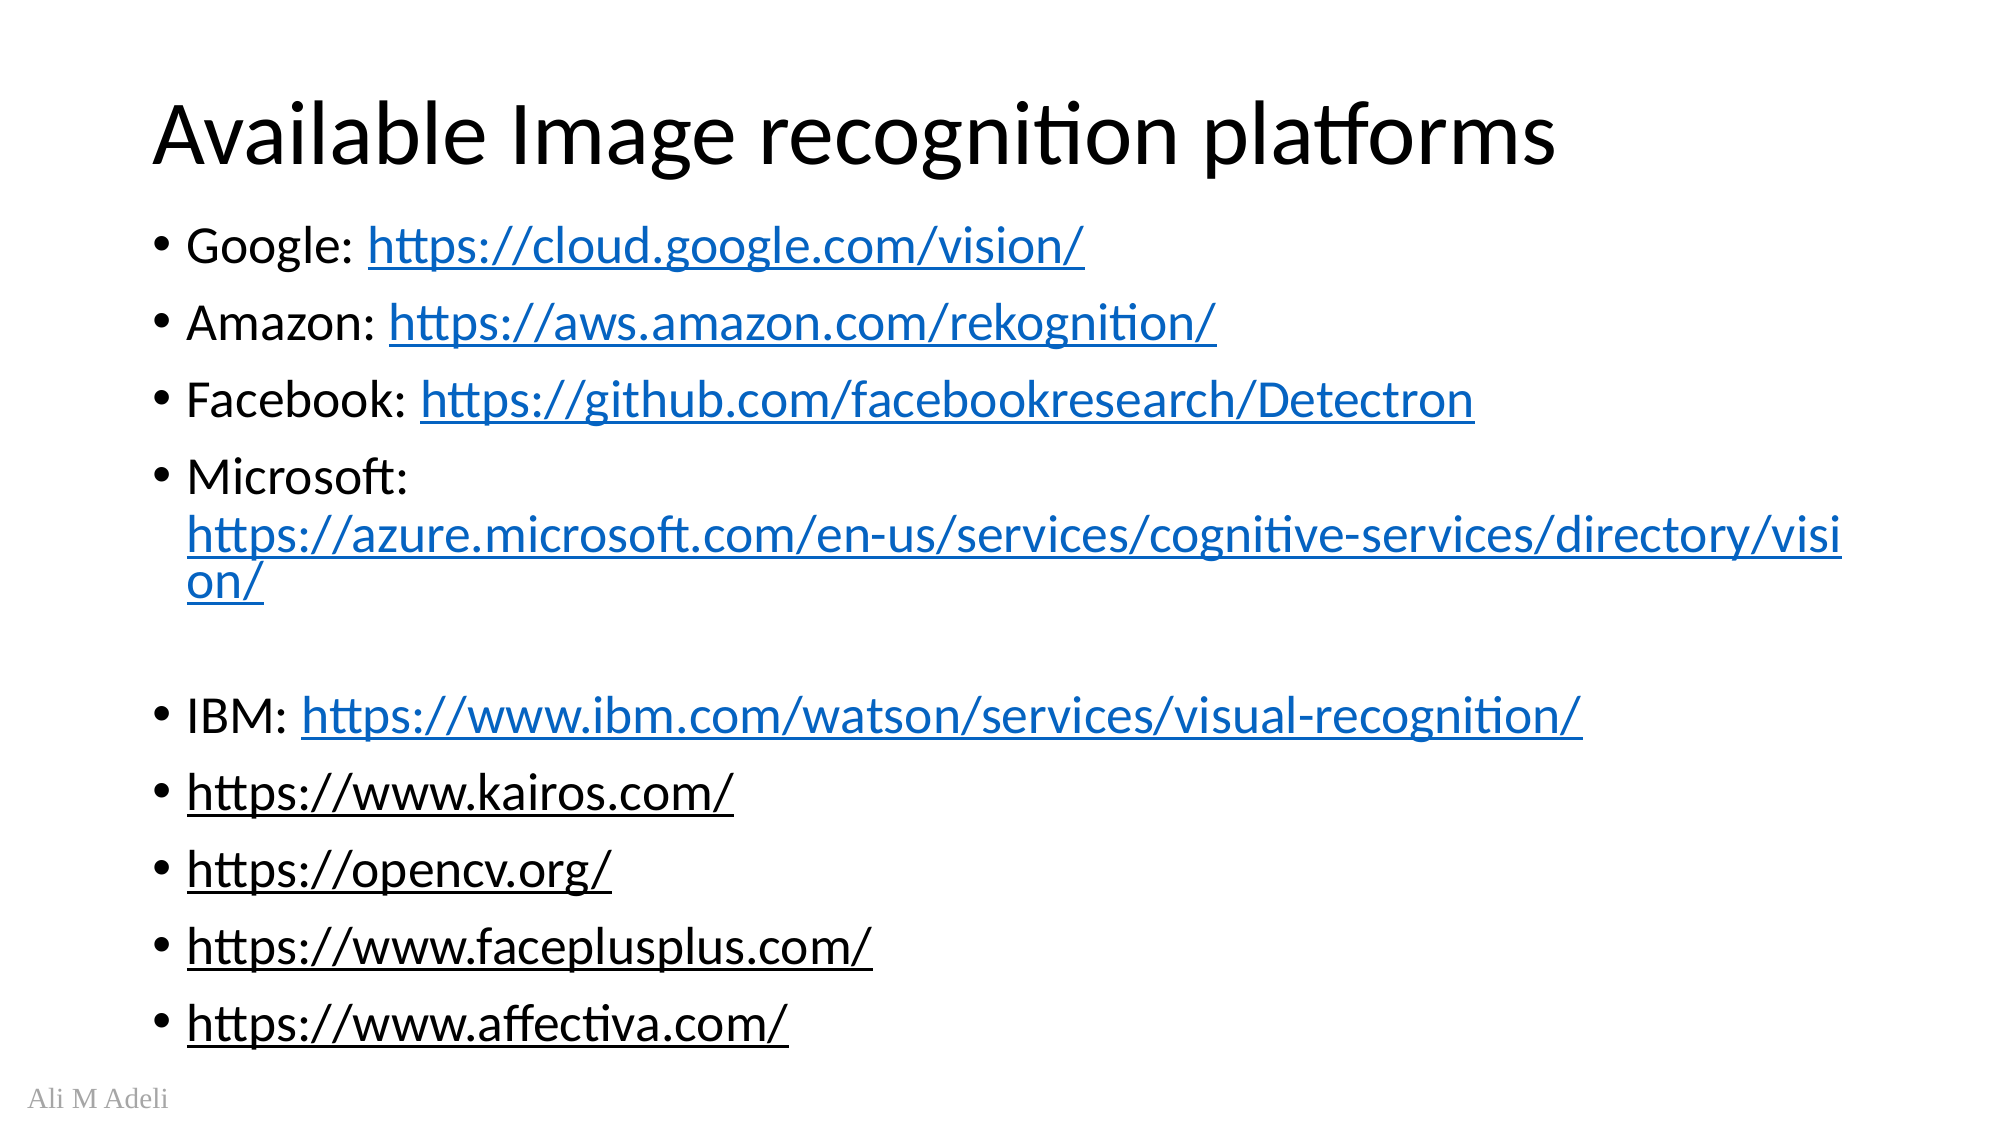

# Available Image recognition platforms
Google: https://cloud.google.com/vision/
Amazon: https://aws.amazon.com/rekognition/
Facebook: https://github.com/facebookresearch/Detectron
Microsoft: https://azure.microsoft.com/en-us/services/cognitive-services/directory/vision/
IBM: https://www.ibm.com/watson/services/visual-recognition/
https://www.kairos.com/
https://opencv.org/
https://www.faceplusplus.com/
https://www.affectiva.com/